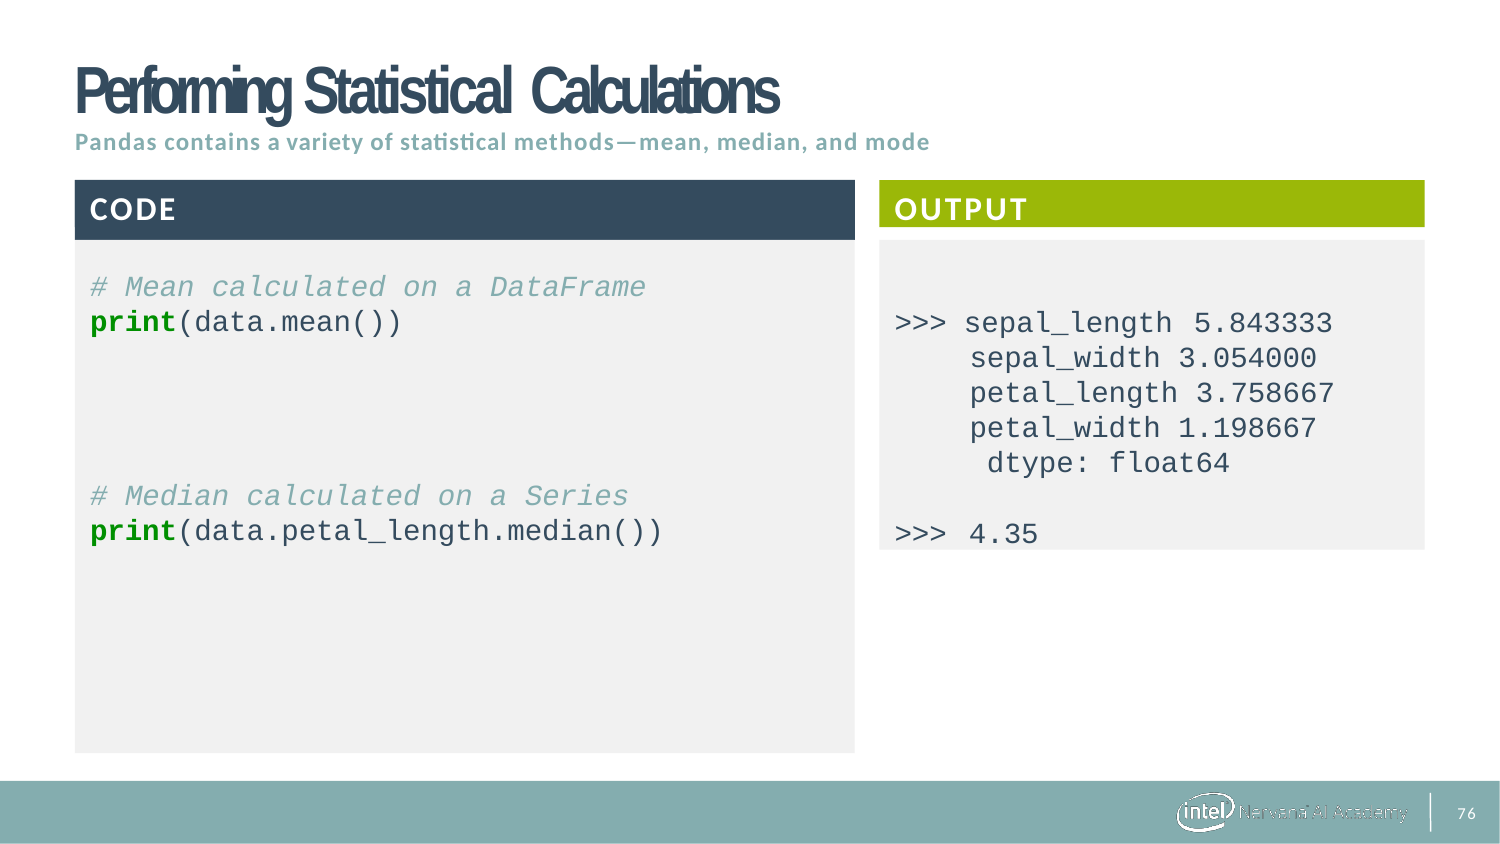

# Performing Statistical Calculations
Pandas contains a variety of statistical methods—mean, median, and mode

CODE
OUTPUT

>>> sepal_length 5.843333
sepal_width 3.054000
petal_length 3.758667
petal_width 1.198667  dtype: float64

>>> 4.35
# Mean calculated on a DataFrame
print(data.mean())
# Median calculated on a Series
print(data.petal_length.median())
76